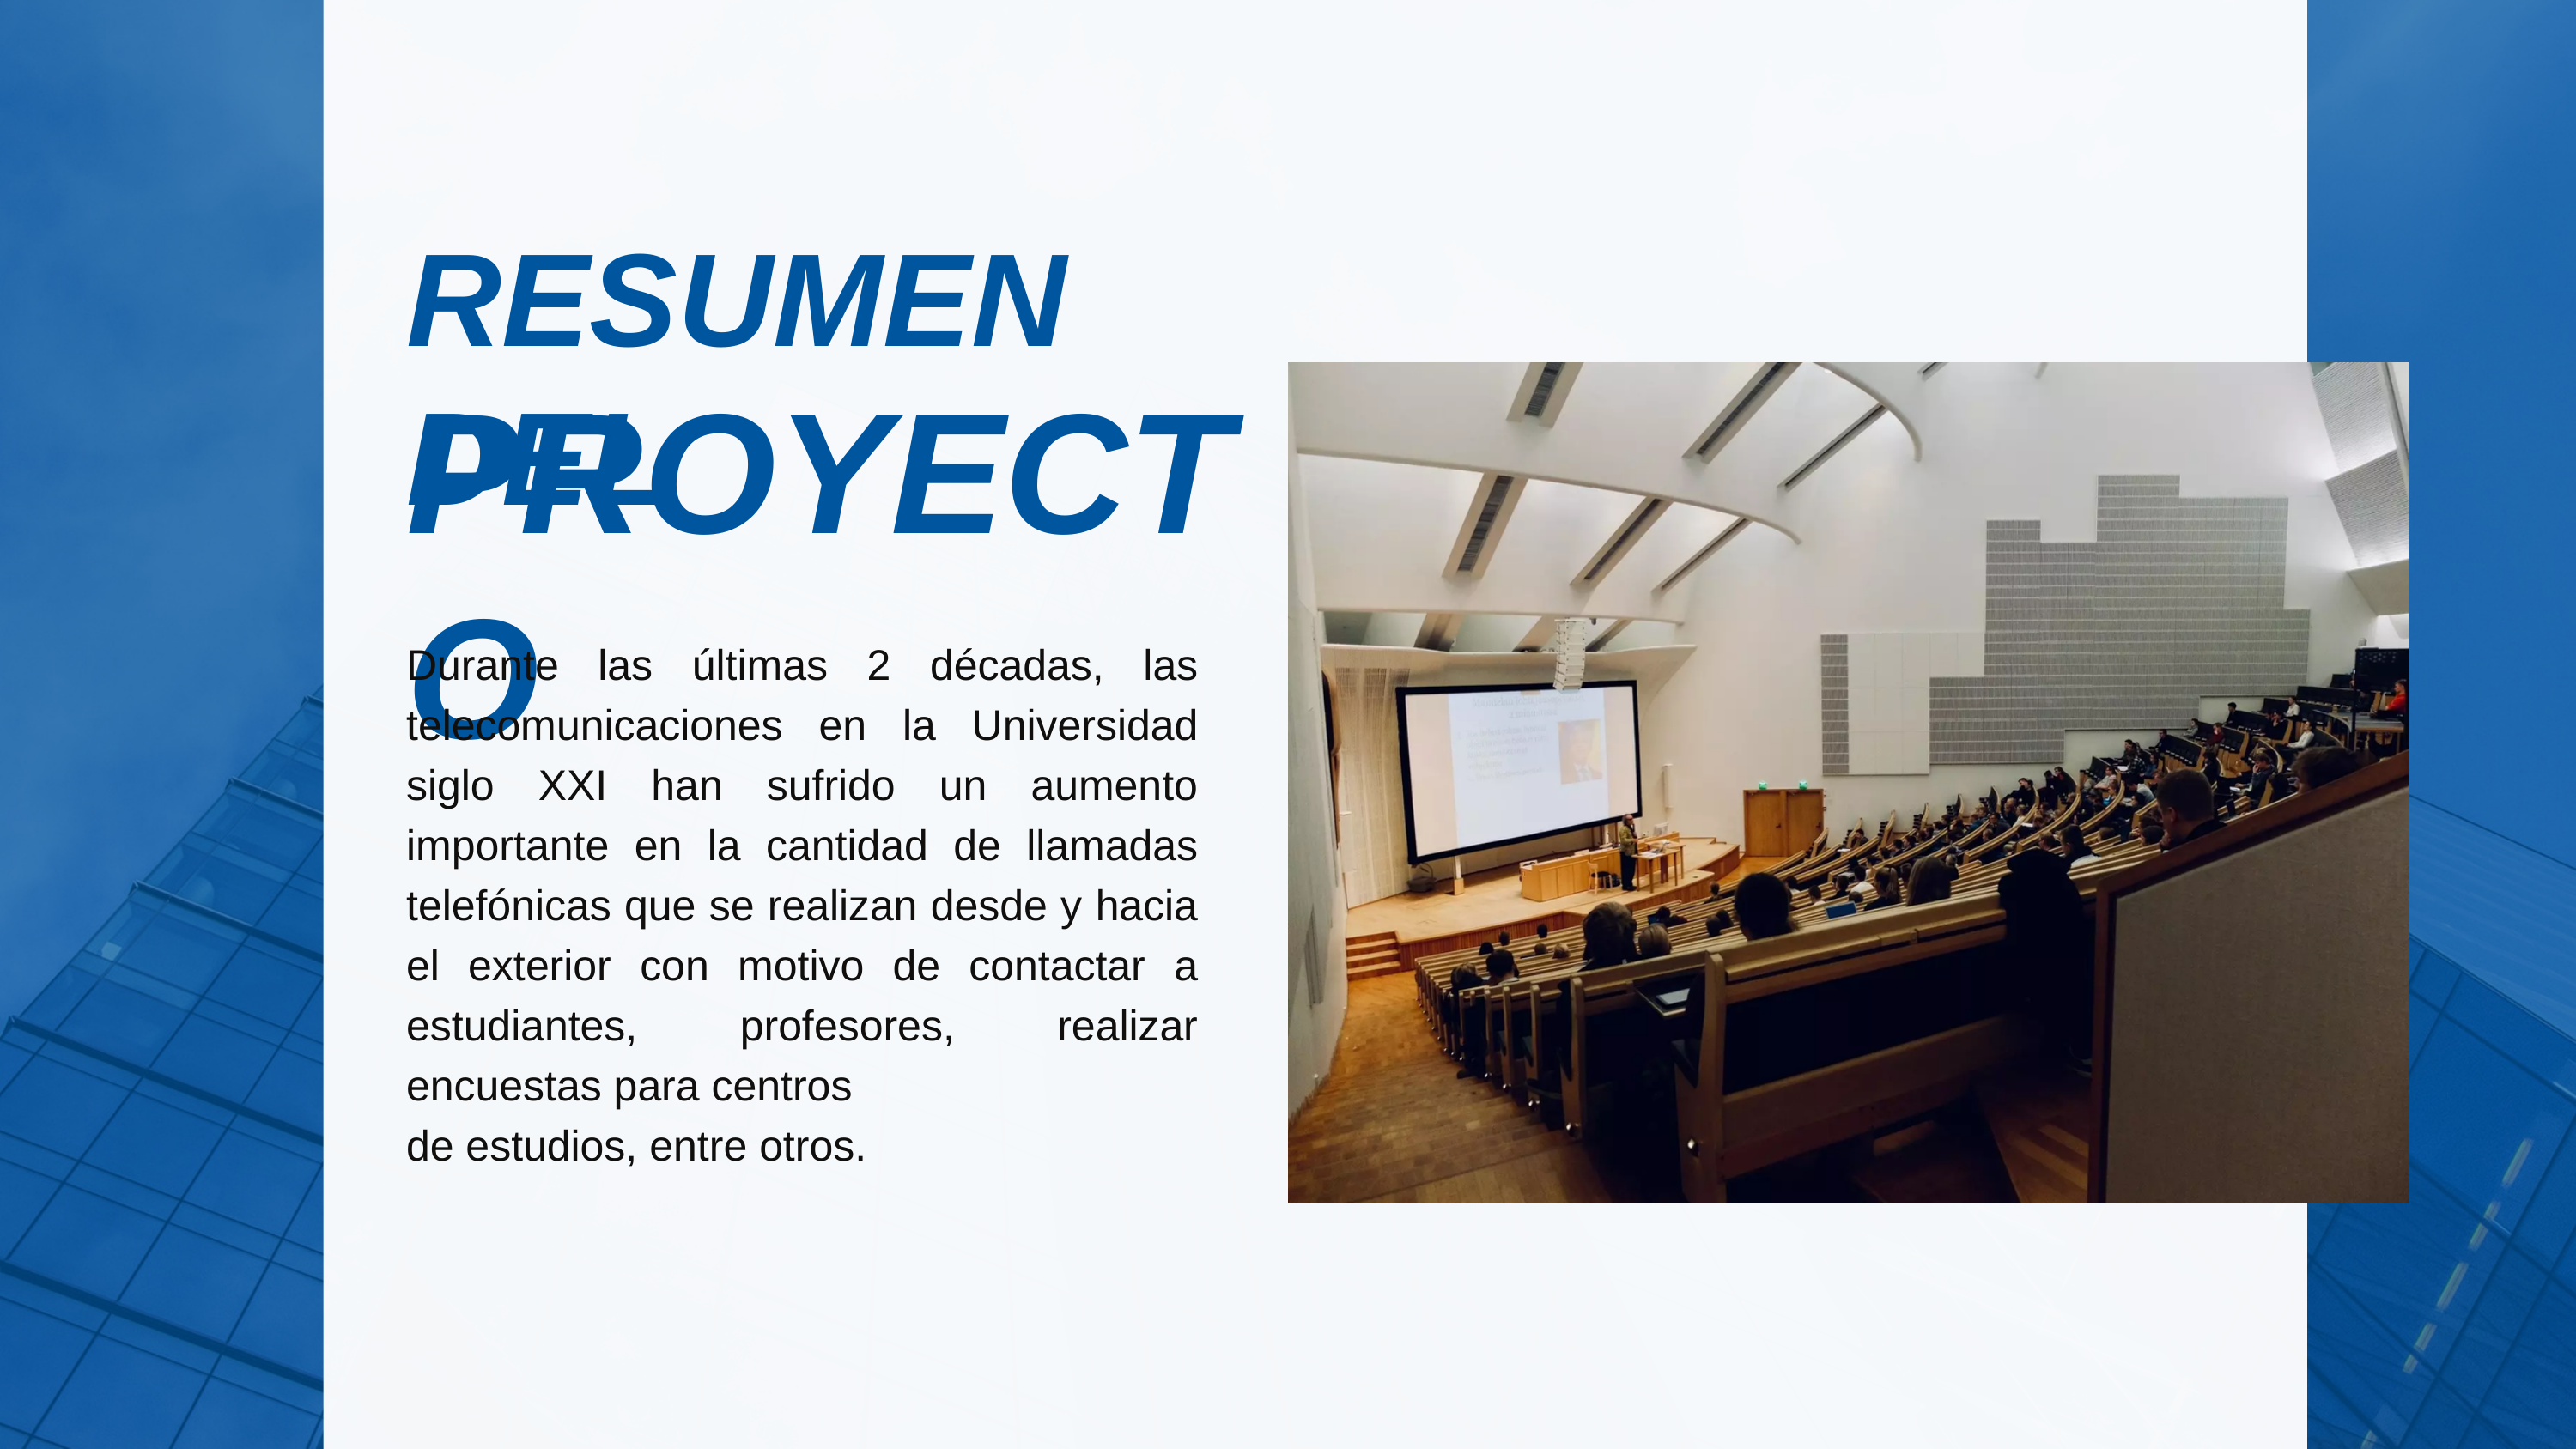

RESUMEN DEL
PROYECTO

Durante las últimas 2 décadas, las telecomunicaciones en la Universidad siglo XXI han sufrido un aumento importante en la cantidad de llamadas telefónicas que se realizan desde y hacia el exterior con motivo de contactar a estudiantes, profesores, realizar encuestas para centros
de estudios, entre otros.